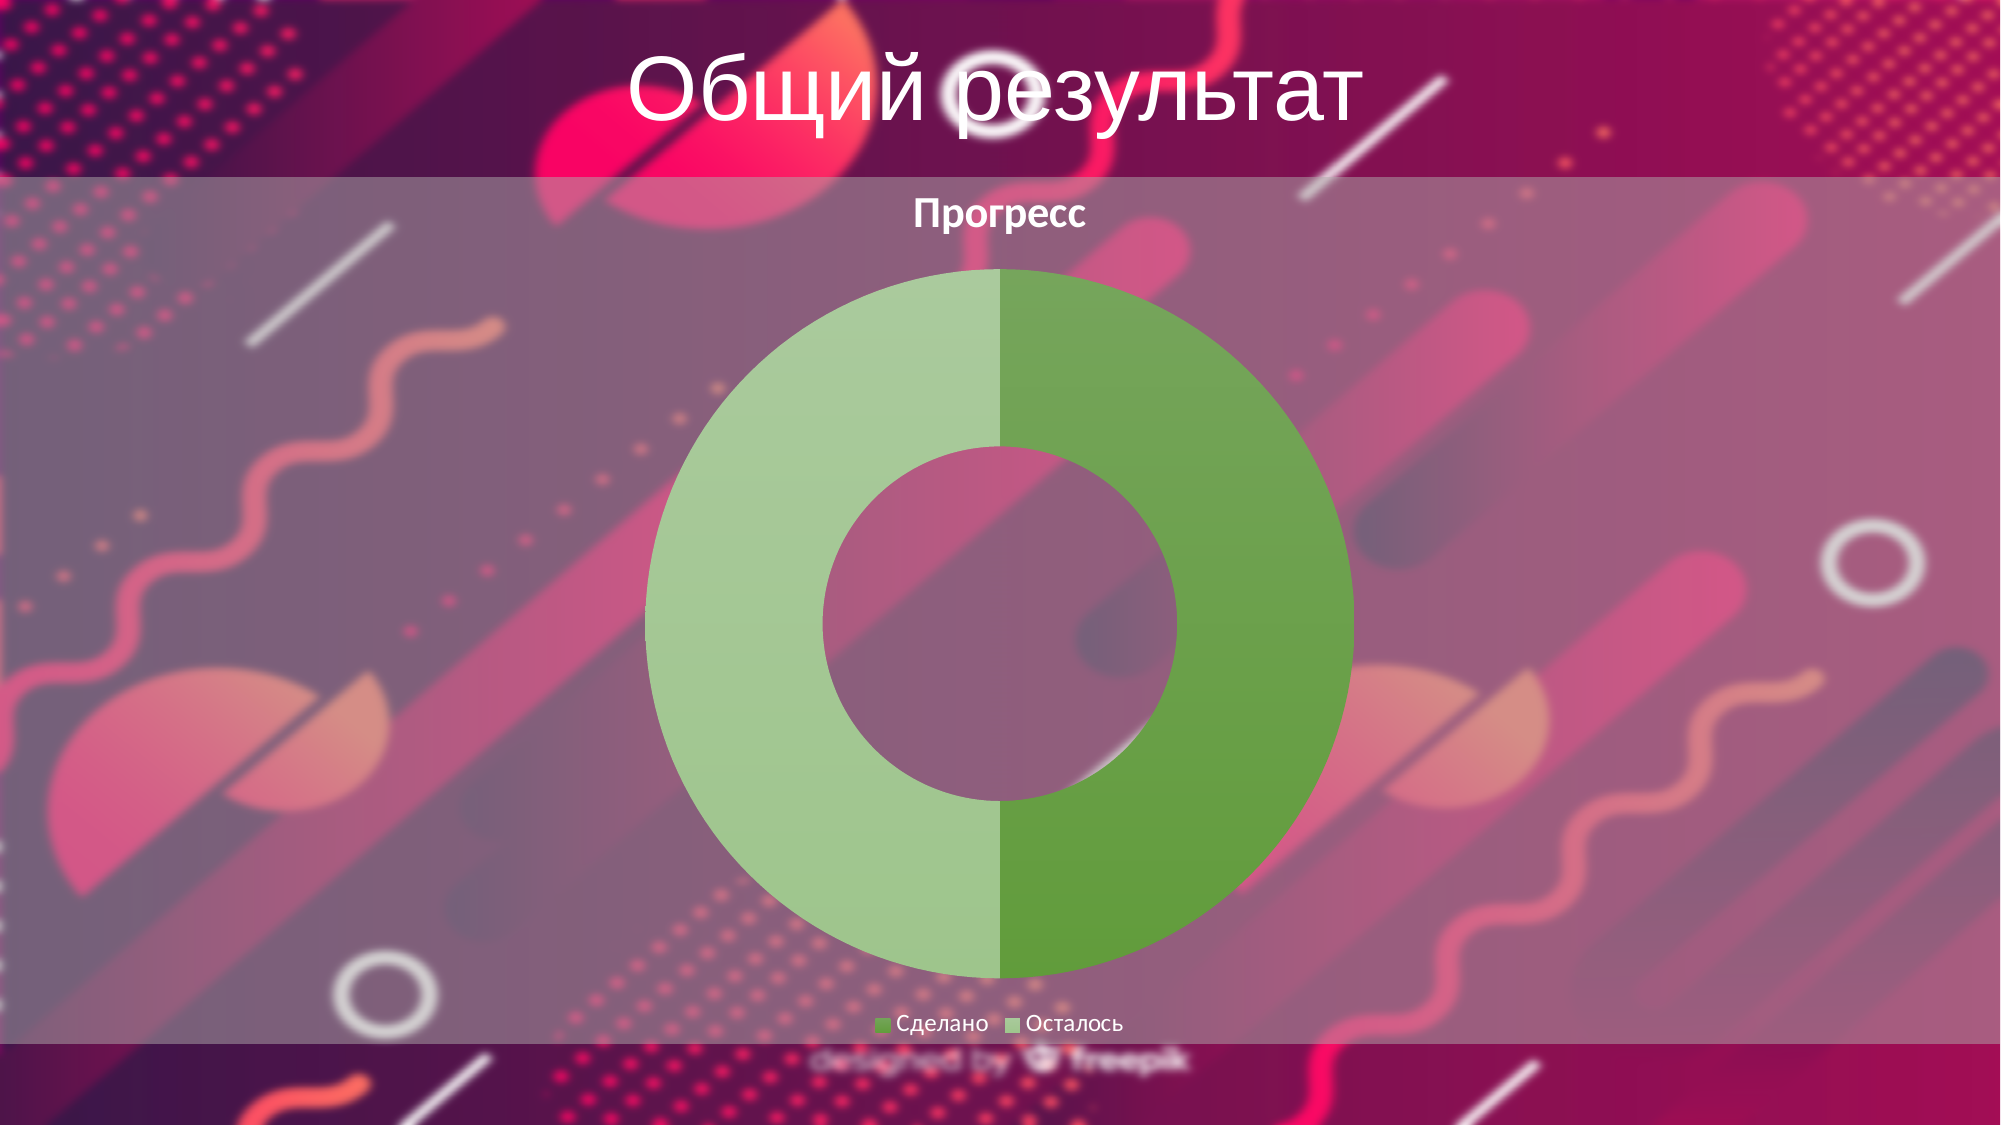

Общий результат

### Chart:

| Category | Прогресс |
|---|---|
| Сделано | 50.0 |
| Осталось | 50.0 |